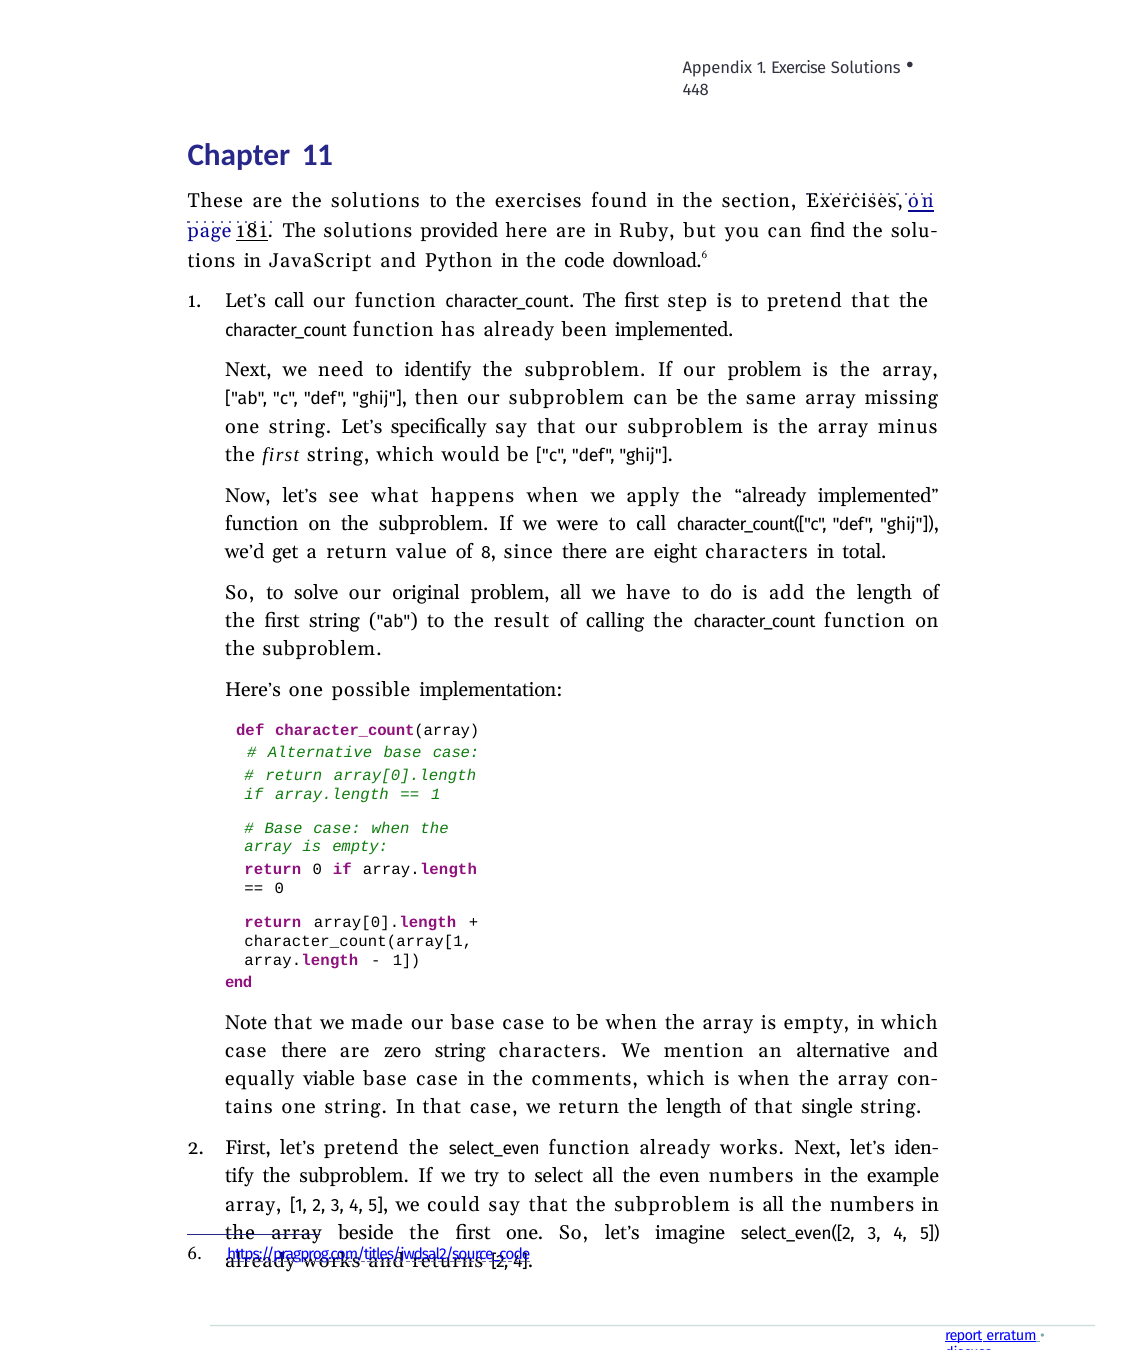

Appendix 1. Exercise Solutions • 448

Chapter 11
These are the solutions to the exercises found in the section, Exercises, on page 181. The solutions provided here are in Ruby, but you can find the solu- tions in JavaScript and Python in the code download.6
Let’s call our function character_count. The first step is to pretend that the
character_count function has already been implemented.
Next, we need to identify the subproblem. If our problem is the array, ["ab", "c", "def", "ghij"], then our subproblem can be the same array missing one string. Let’s specifically say that our subproblem is the array minus the first string, which would be ["c", "def", "ghij"].
Now, let’s see what happens when we apply the “already implemented” function on the subproblem. If we were to call character_count(["c", "def", "ghij"]), we’d get a return value of 8, since there are eight characters in total.
So, to solve our original problem, all we have to do is add the length of the first string ("ab") to the result of calling the character_count function on the subproblem.
Here’s one possible implementation:
def character_count(array)
# Alternative base case:
# return array[0].length if array.length == 1
# Base case: when the array is empty:
return 0 if array.length == 0
return array[0].length + character_count(array[1, array.length - 1])
end
Note that we made our base case to be when the array is empty, in which case there are zero string characters. We mention an alternative and equally viable base case in the comments, which is when the array con- tains one string. In that case, we return the length of that single string.
First, let’s pretend the select_even function already works. Next, let’s iden- tify the subproblem. If we try to select all the even numbers in the example array, [1, 2, 3, 4, 5], we could say that the subproblem is all the numbers in the array beside the first one. So, let’s imagine select_even([2, 3, 4, 5]) already works and returns [2, 4].

6.	https://pragprog.com/titles/jwdsal2/source_code
report erratum • discuss